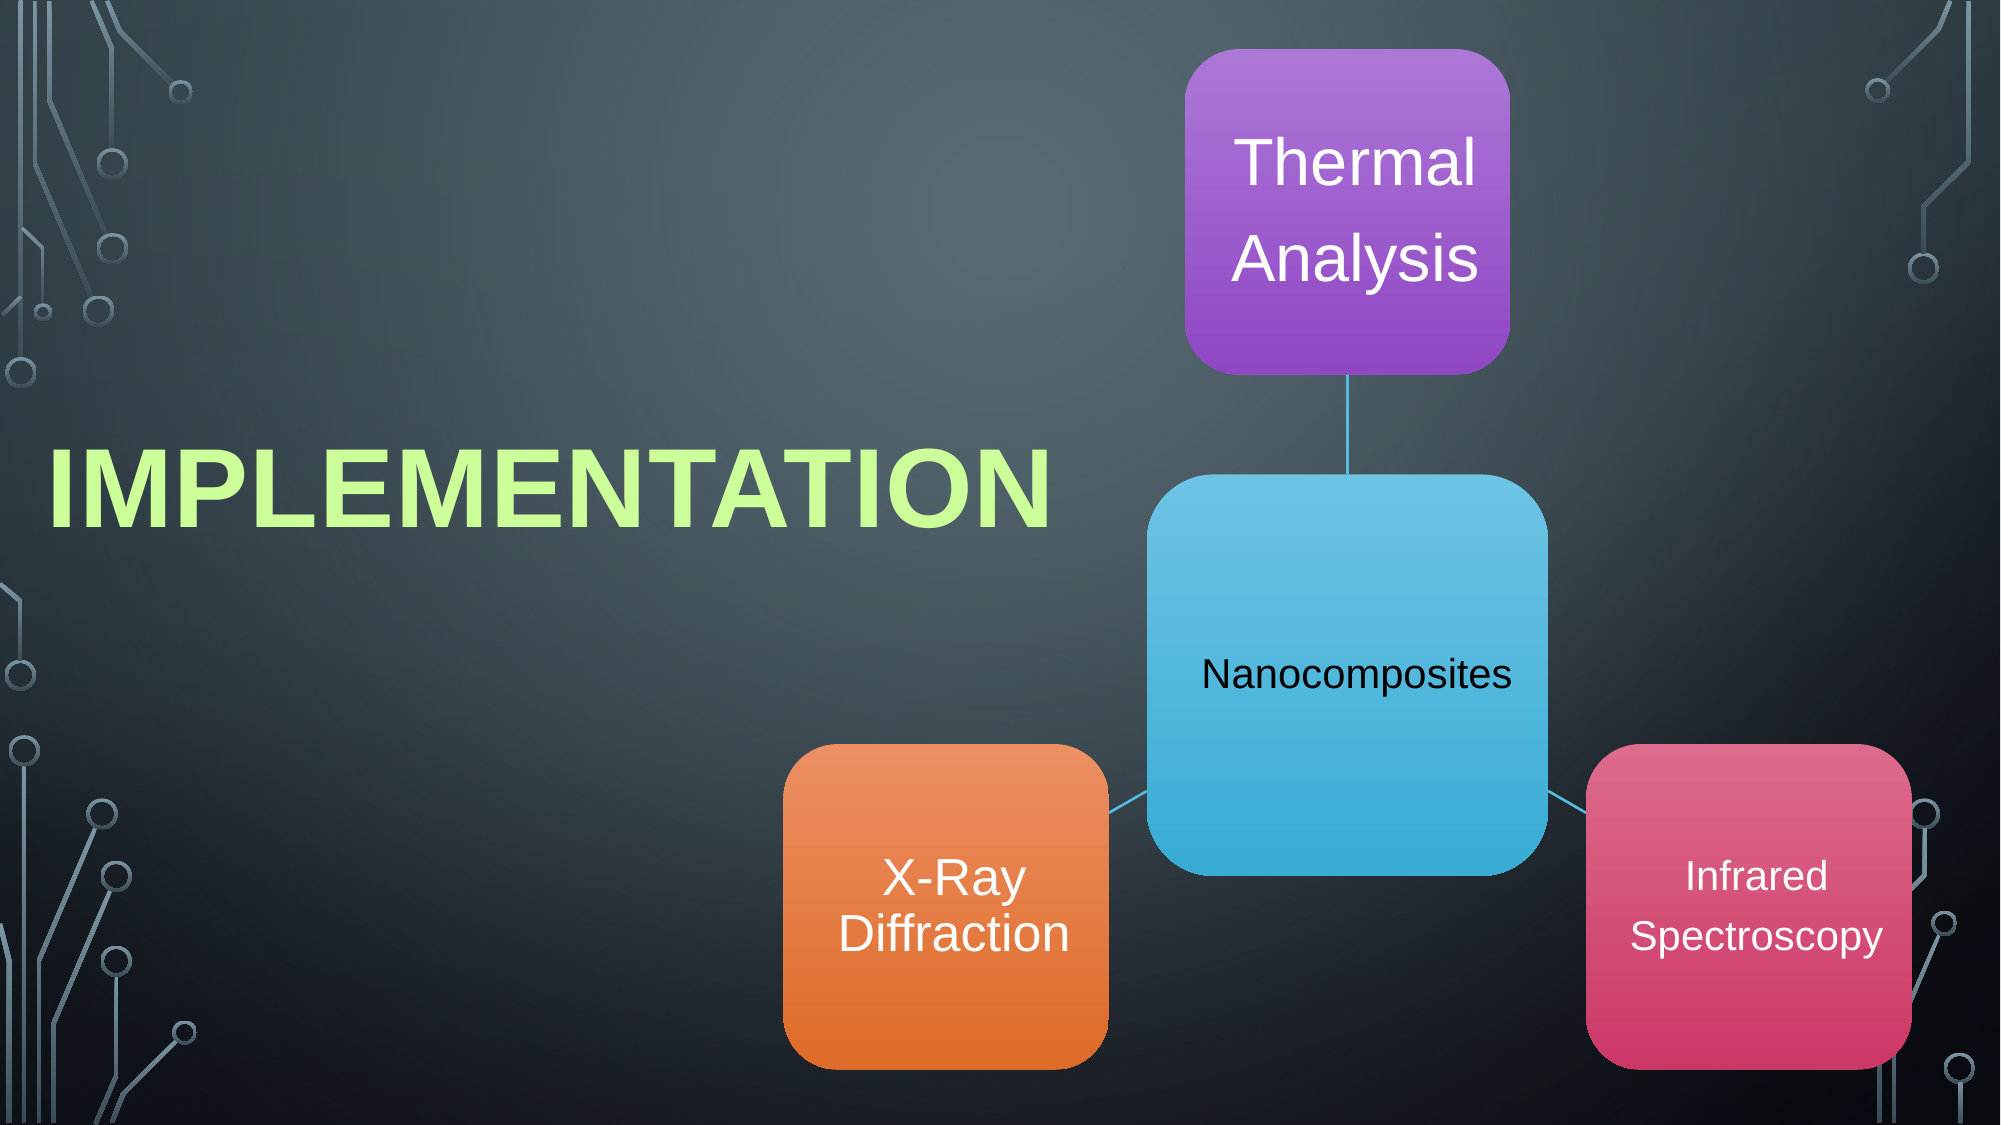

Nanocomposites
Thermal
Analysis
Infrared
Spectroscopy
X-Ray Diffraction
IMPLEMENTATION